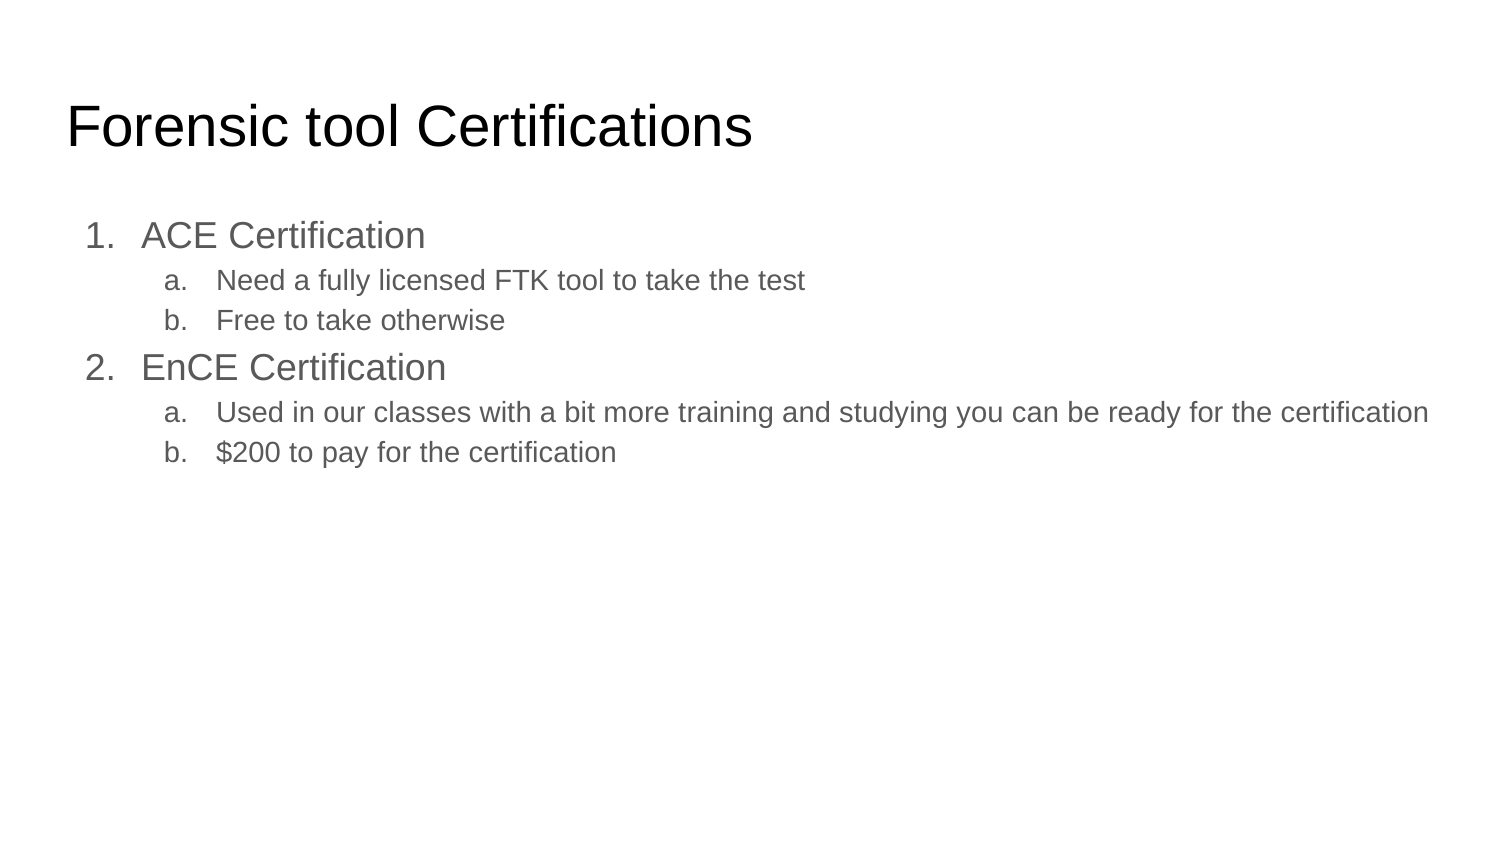

# Forensic tool Certifications
ACE Certification
Need a fully licensed FTK tool to take the test
Free to take otherwise
EnCE Certification
Used in our classes with a bit more training and studying you can be ready for the certification
$200 to pay for the certification